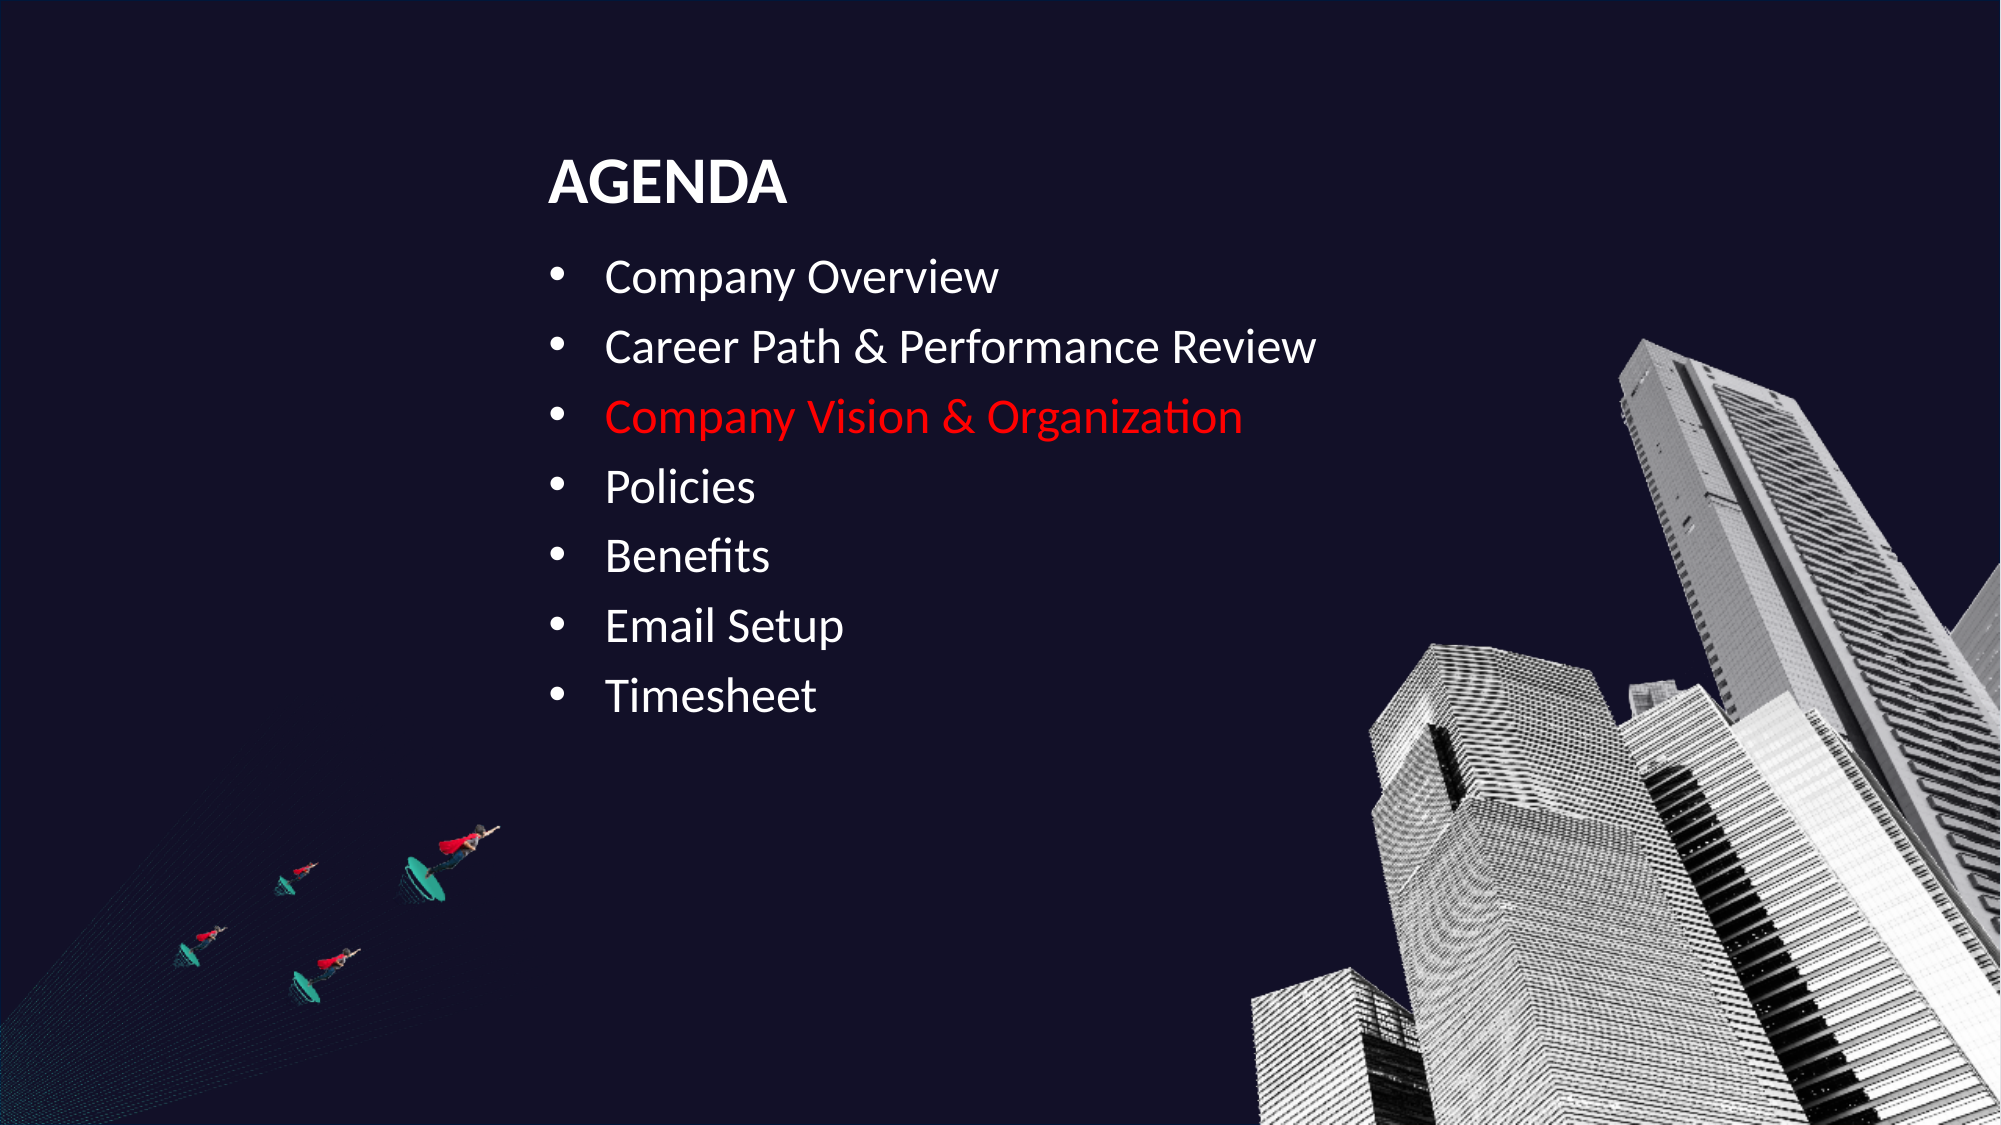

# AGENDA
Company Overview
Career Path & Performance Review
Company Vision & Organization
Policies
Benefits
Email Setup
Timesheet